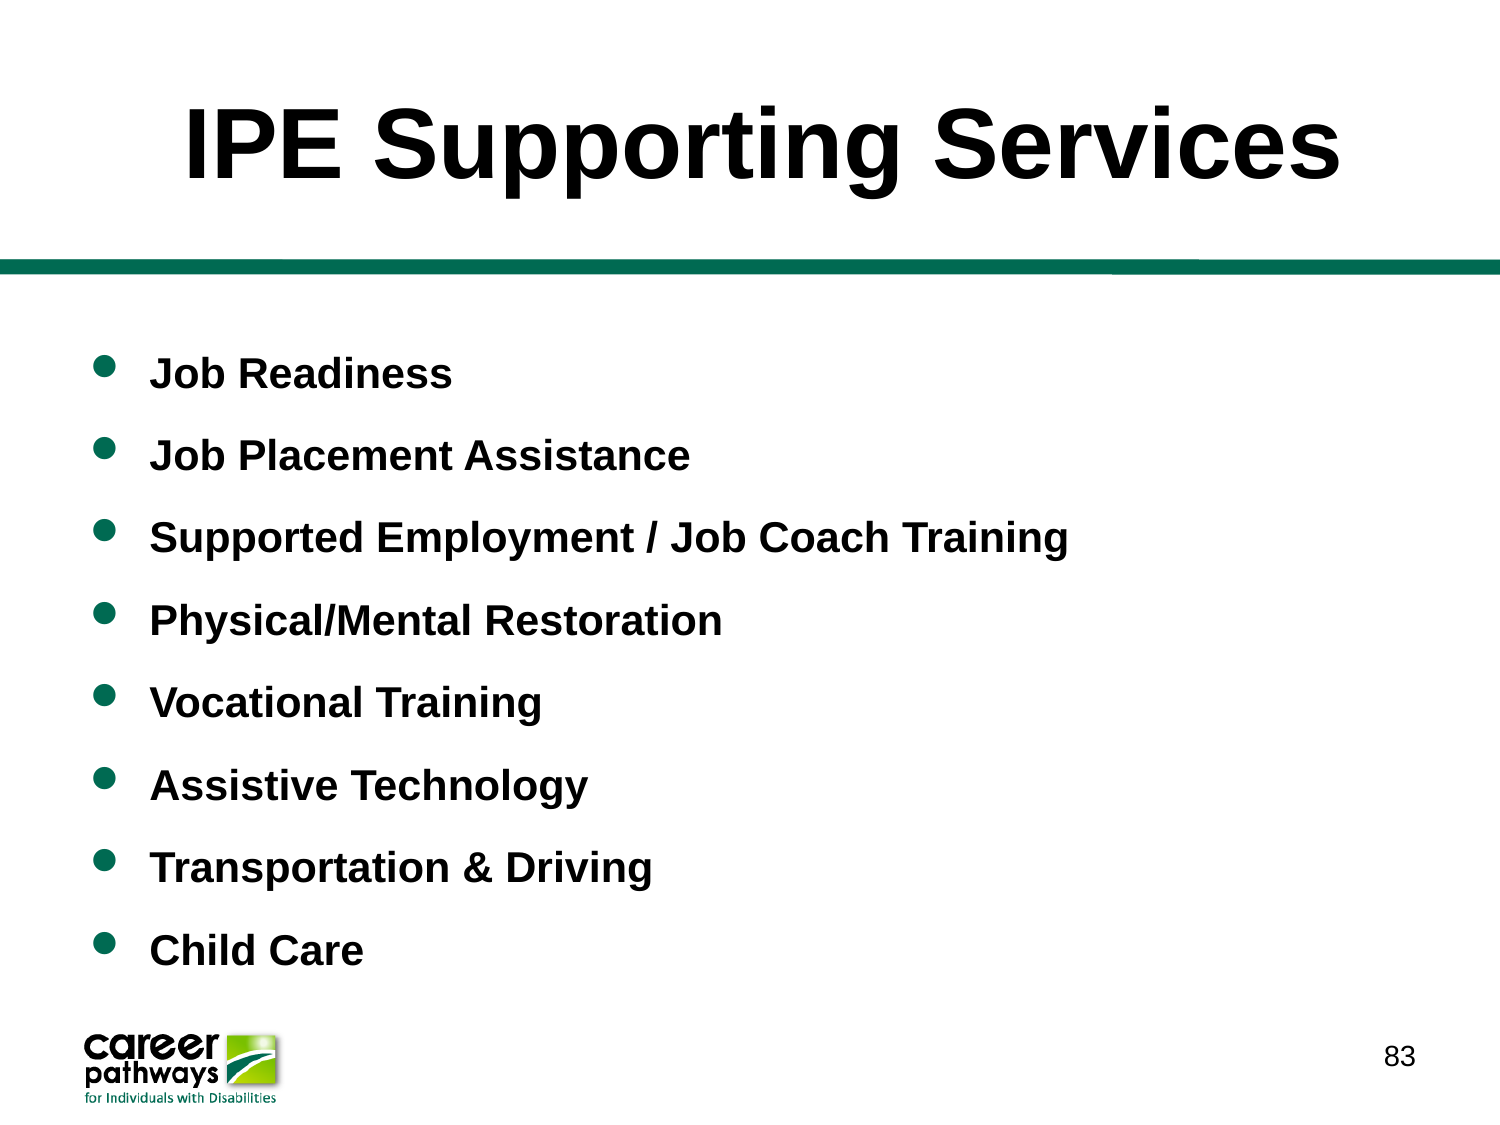

# IPE Supporting Services
Job Readiness
Job Placement Assistance
Supported Employment / Job Coach Training
Physical/Mental Restoration
Vocational Training
Assistive Technology
Transportation & Driving
Child Care

83